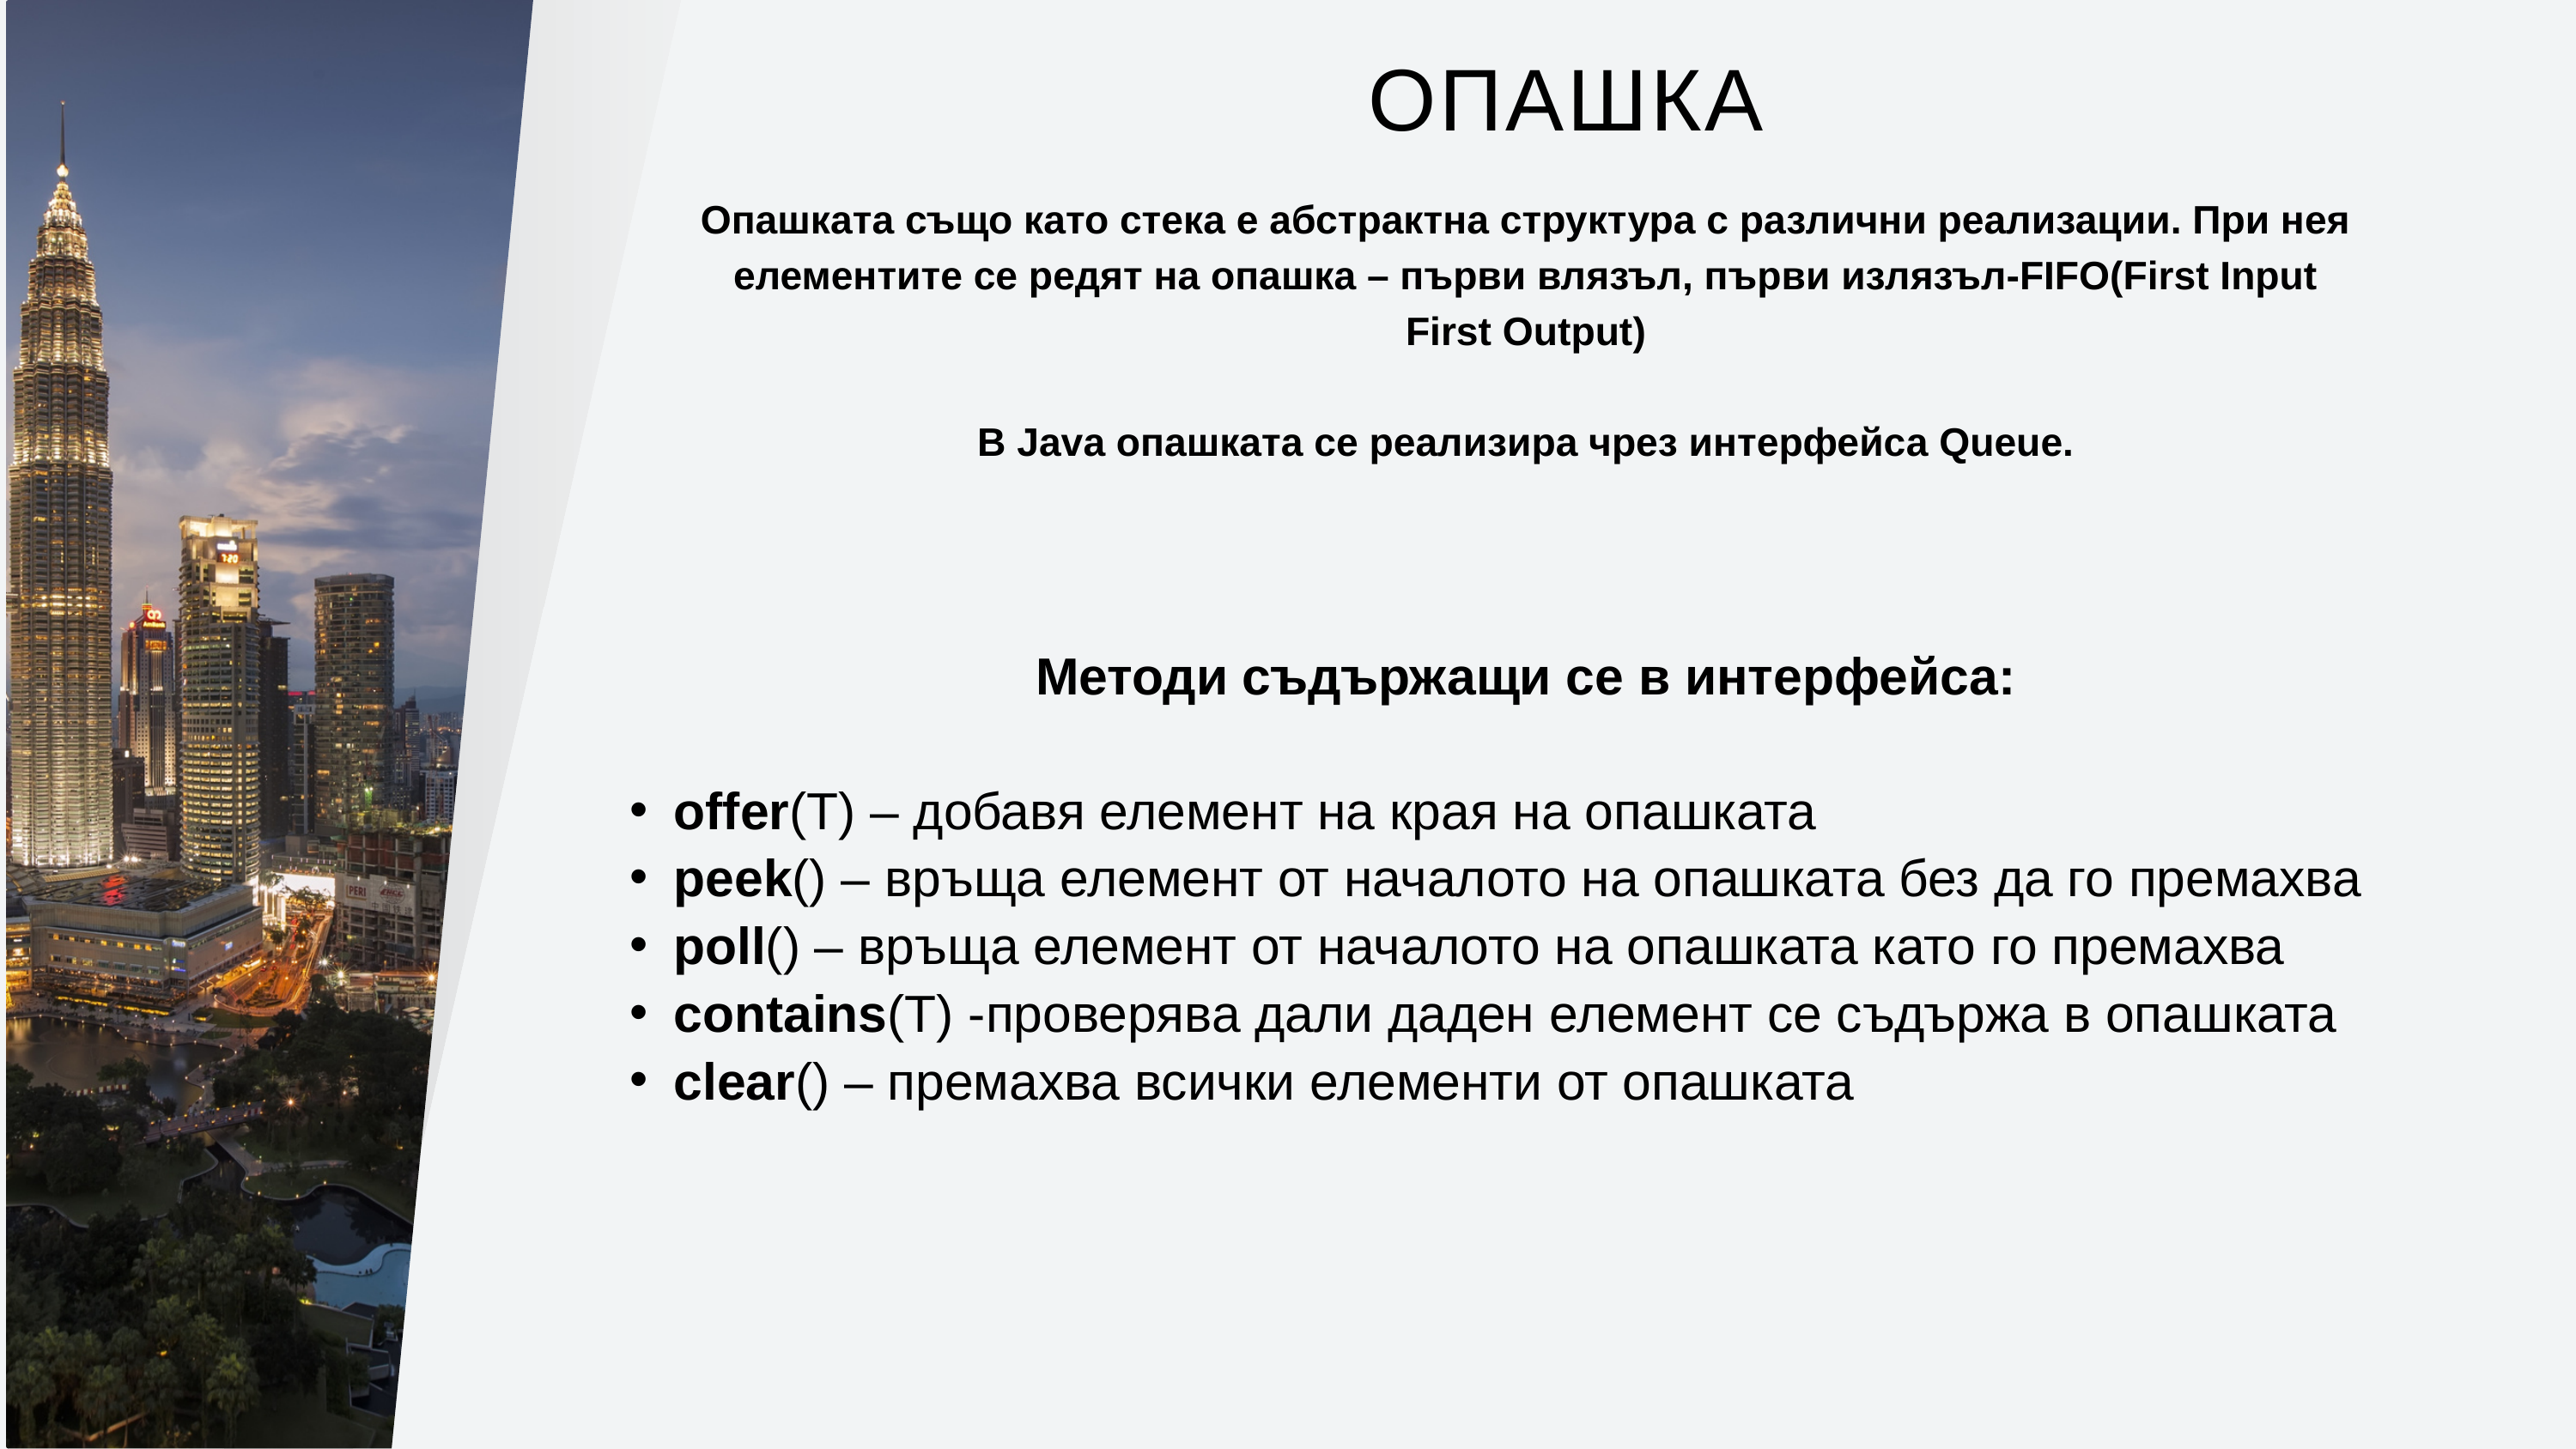

ОПАШКА
Опашката също като стека е абстрактна структура с различни реализации. При нея елементите се редят на опашка – първи влязъл, първи излязъл-FIFO(First Input First Output)

В Java опашката се реализира чрез интерфейса Queue.
Методи съдържащи се в интерфейса:

offer(T) – добавя елемент на края на опашката
peek() – връща елемент от началото на опашката без да го премахва
poll() – връща елемент от началото на опашката като го премахва
contains(T) -проверява дали даден елемент се съдържа в опашката
clear() – премахва всички елементи от опашката